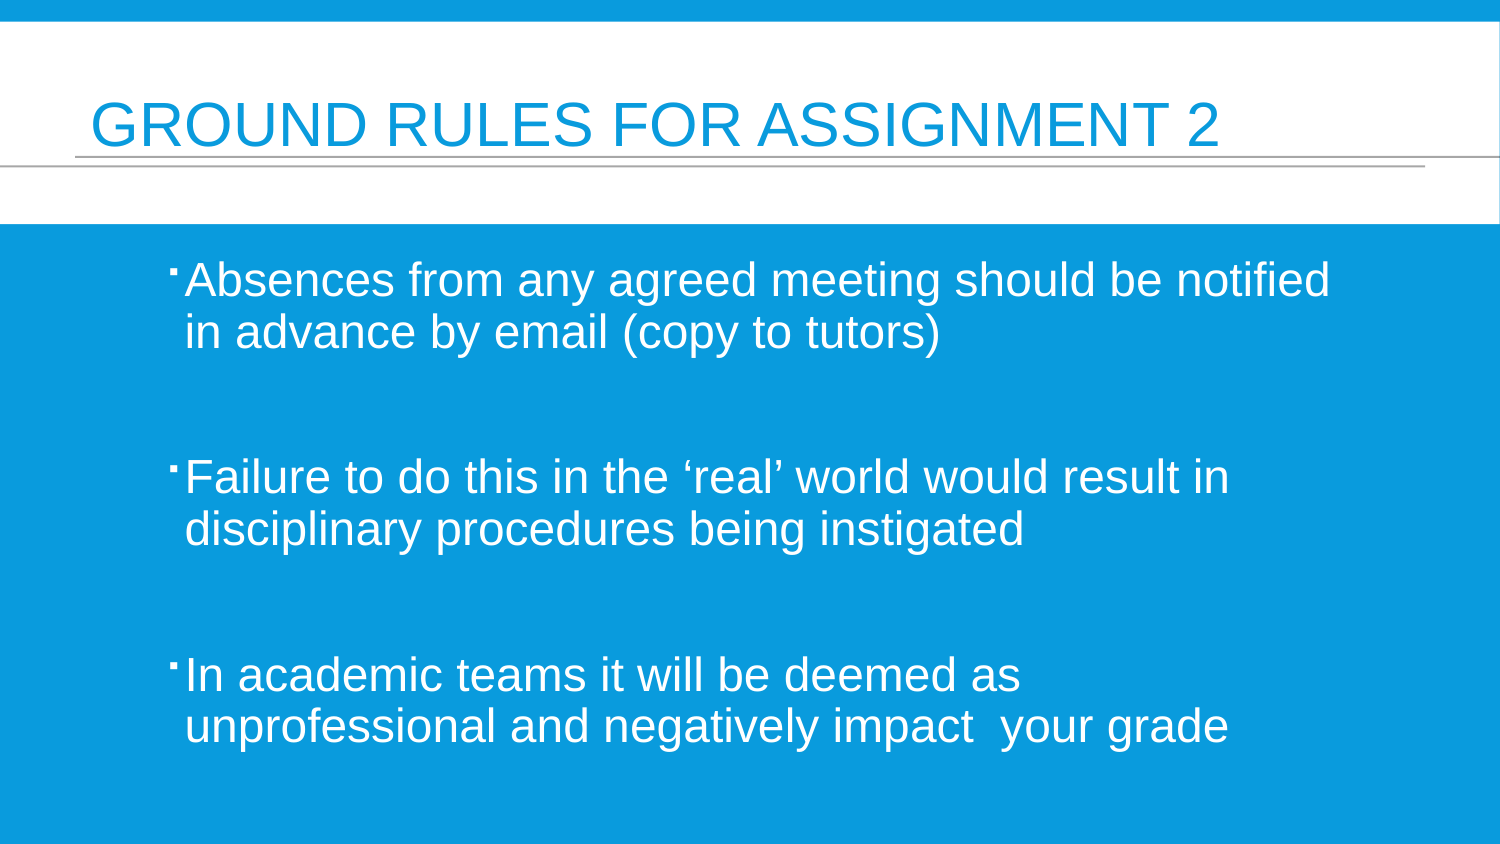

# Ground Rules for assignment 2
Absences from any agreed meeting should be notified in advance by email (copy to tutors)

Failure to do this in the ‘real’ world would result in disciplinary procedures being instigated

In academic teams it will be deemed as unprofessional and negatively impact  your grade